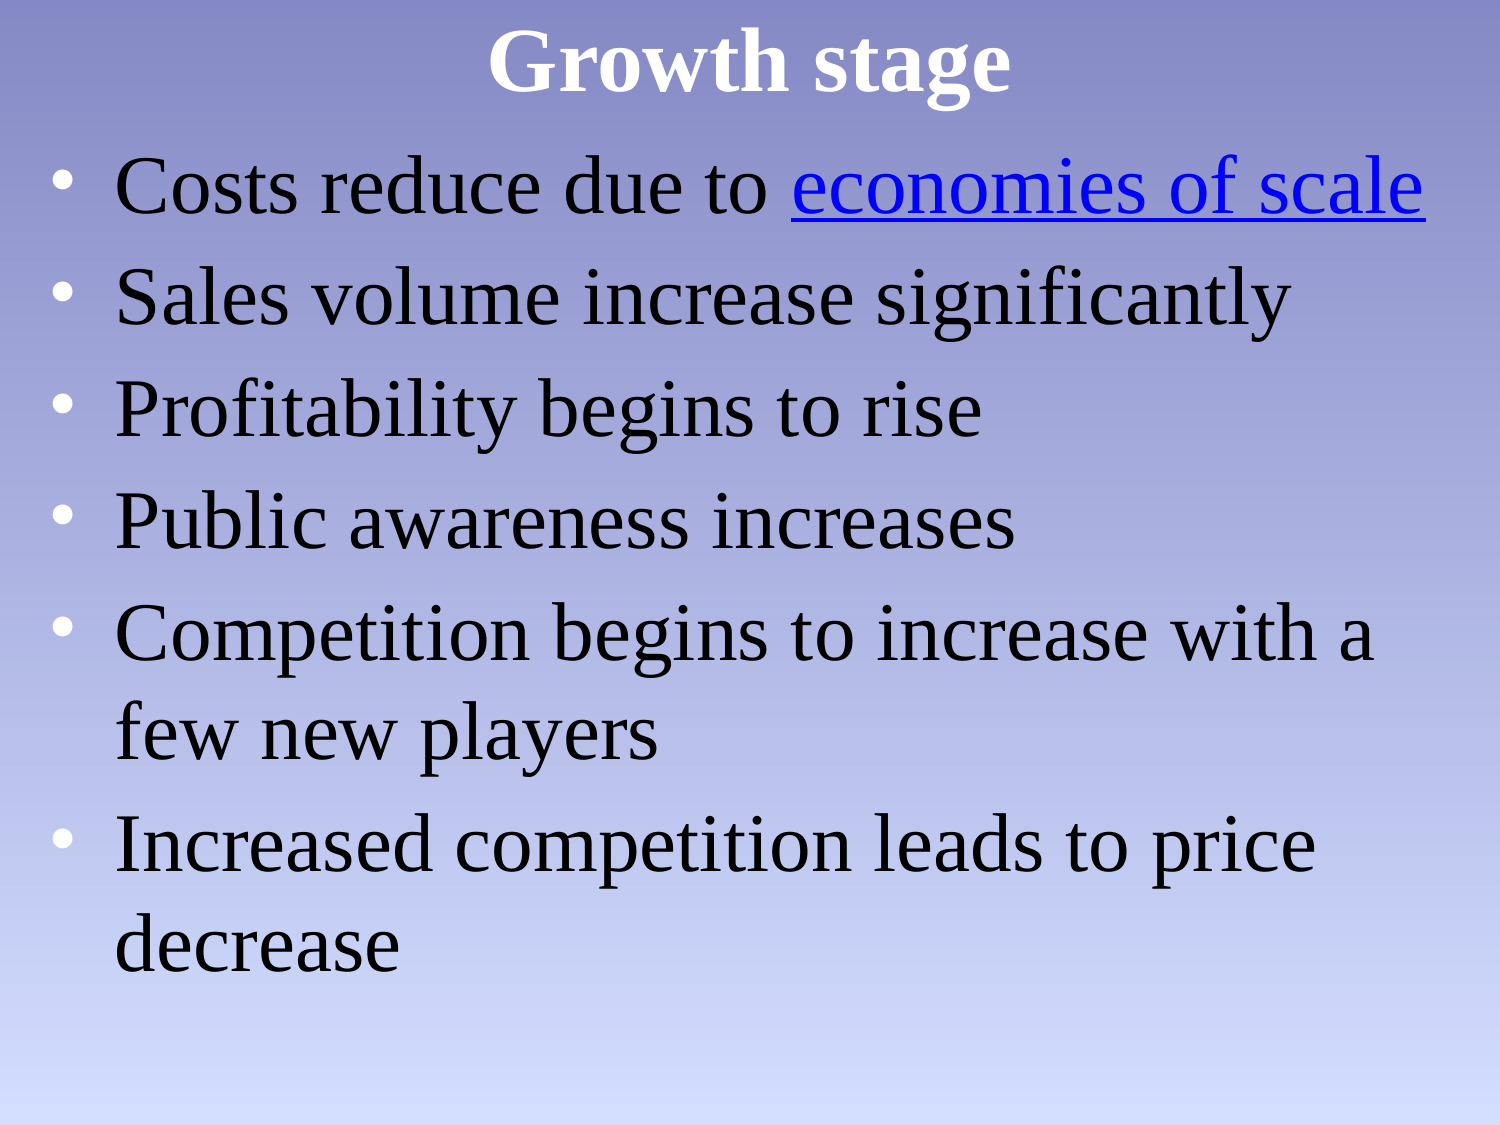

# Growth stage
Costs reduce due to economies of scale
Sales volume increase significantly
Profitability begins to rise
Public awareness increases
Competition begins to increase with a few new players
Increased competition leads to price decrease